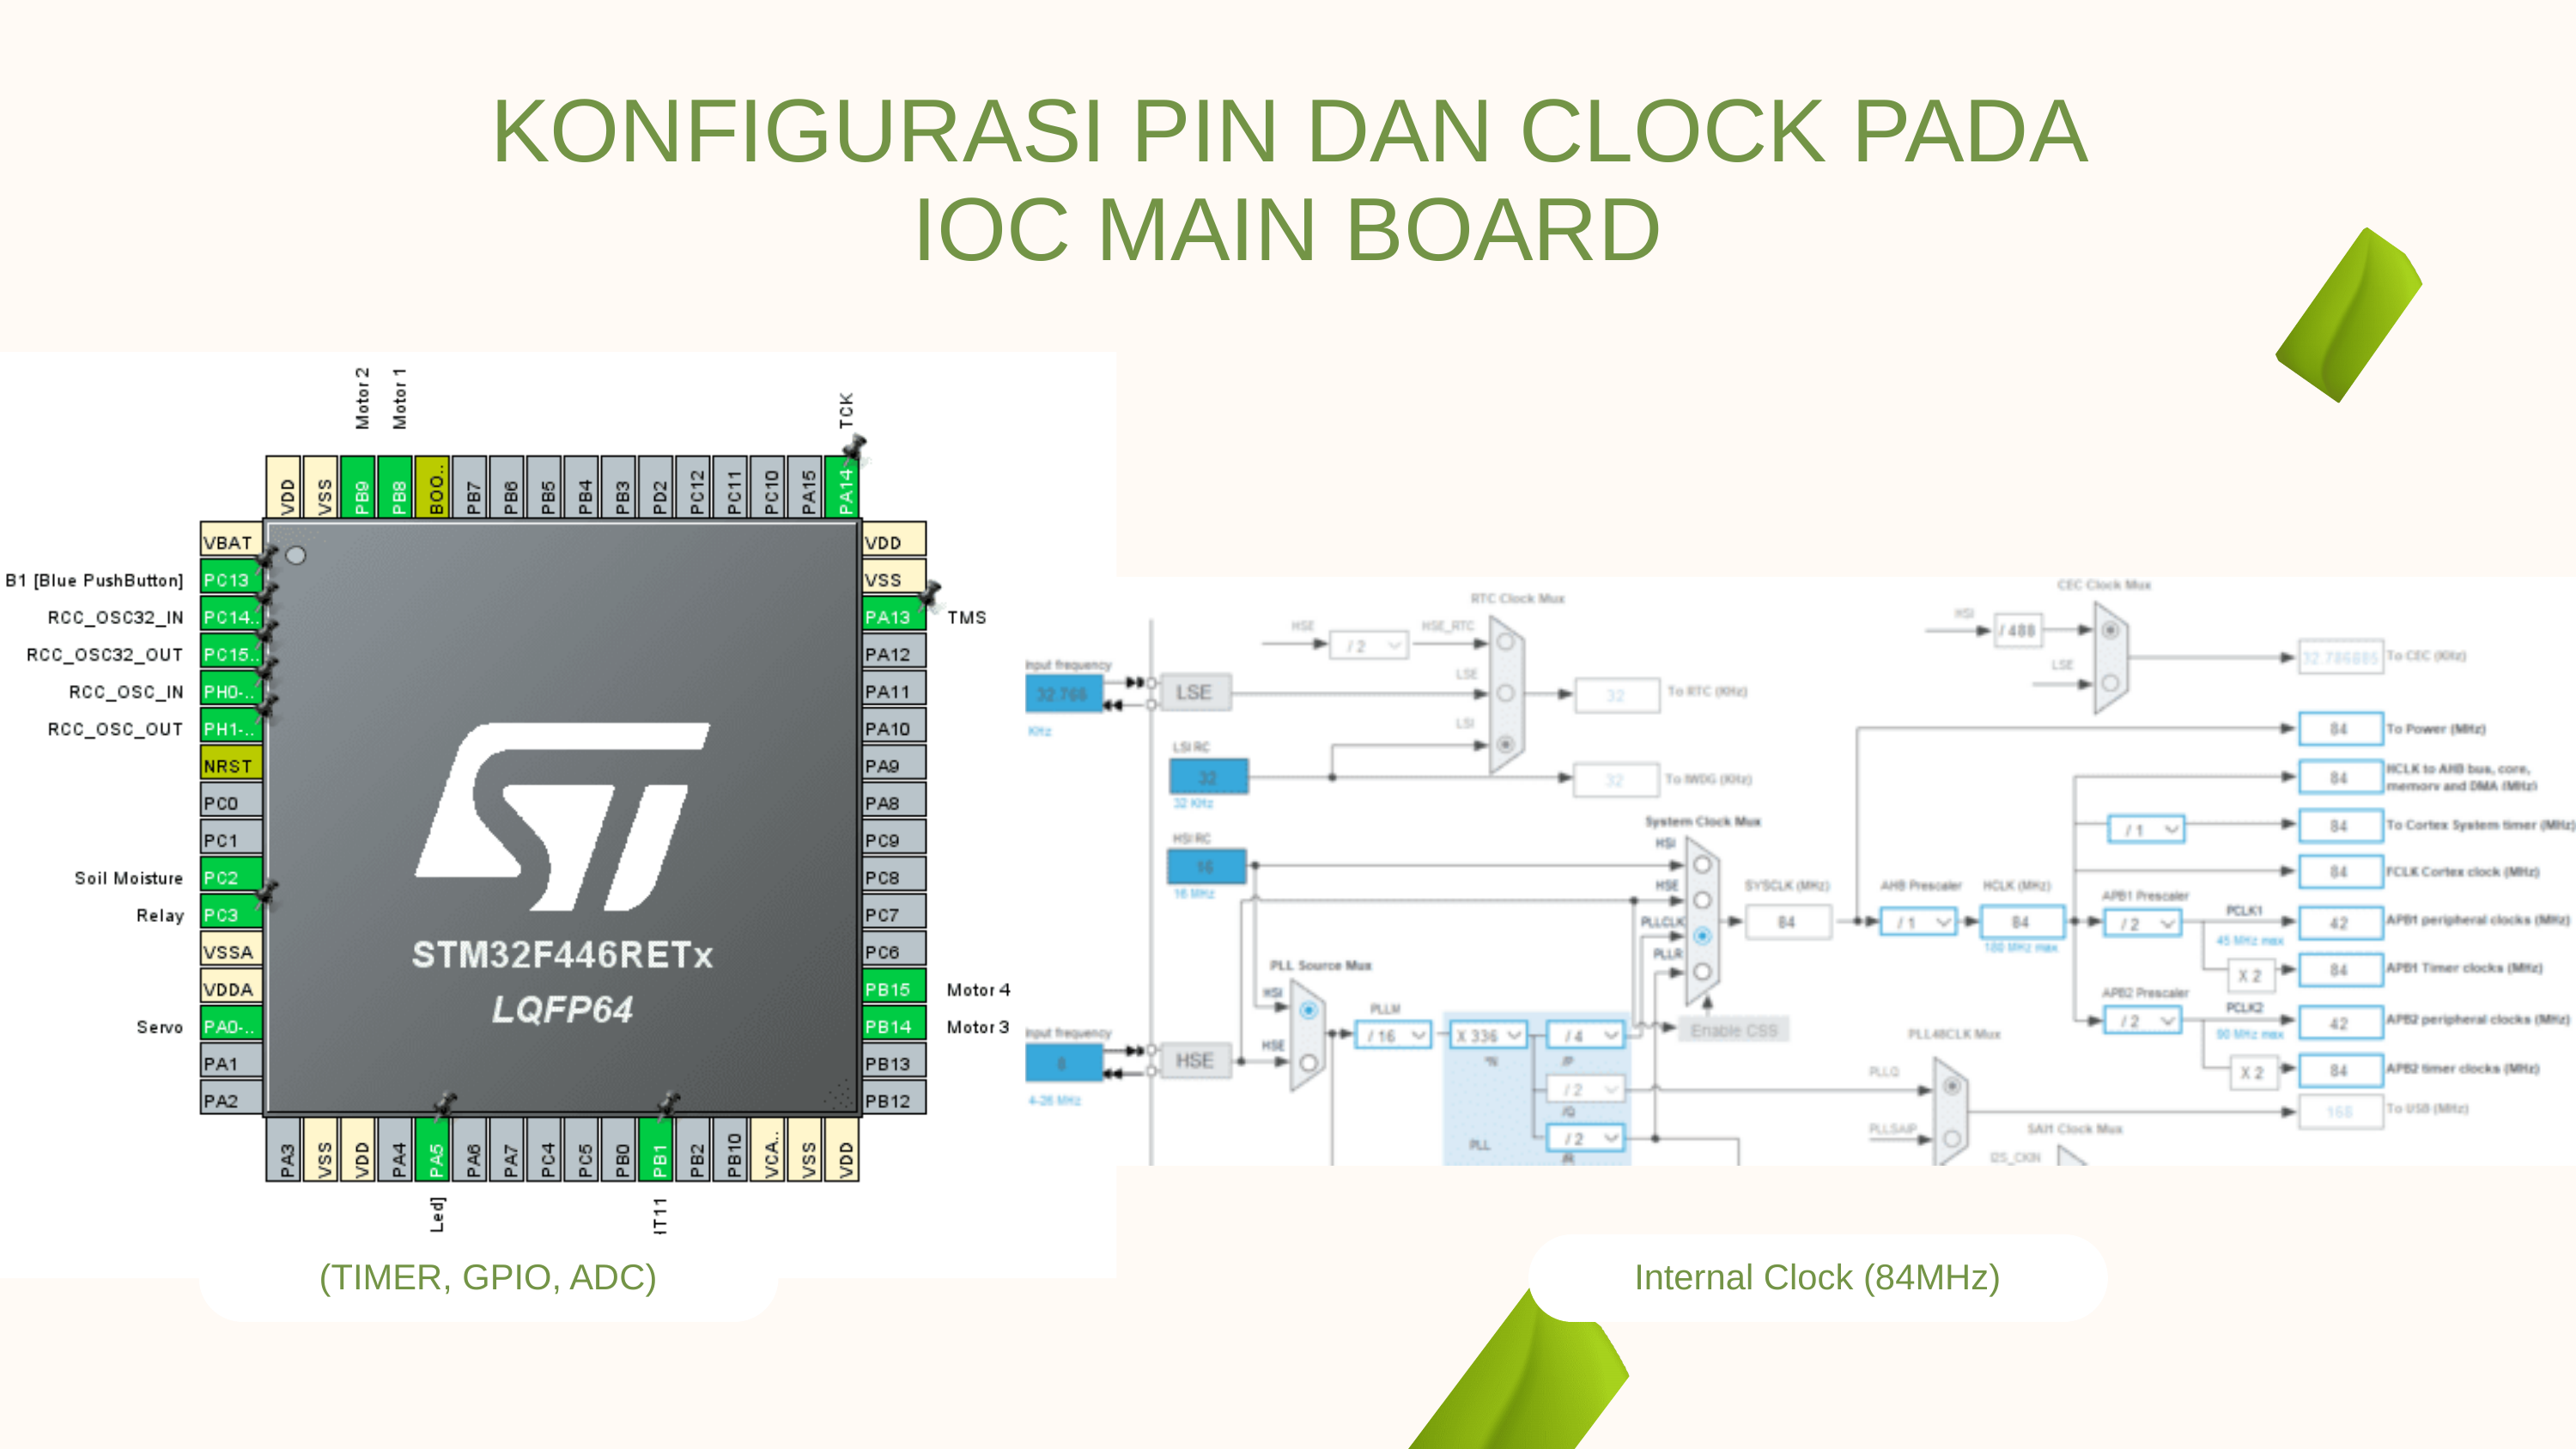

KONFIGURASI PIN DAN CLOCK PADA IOC MAIN BOARD

(TIMER, GPIO, ADC)

Internal Clock (84MHz)